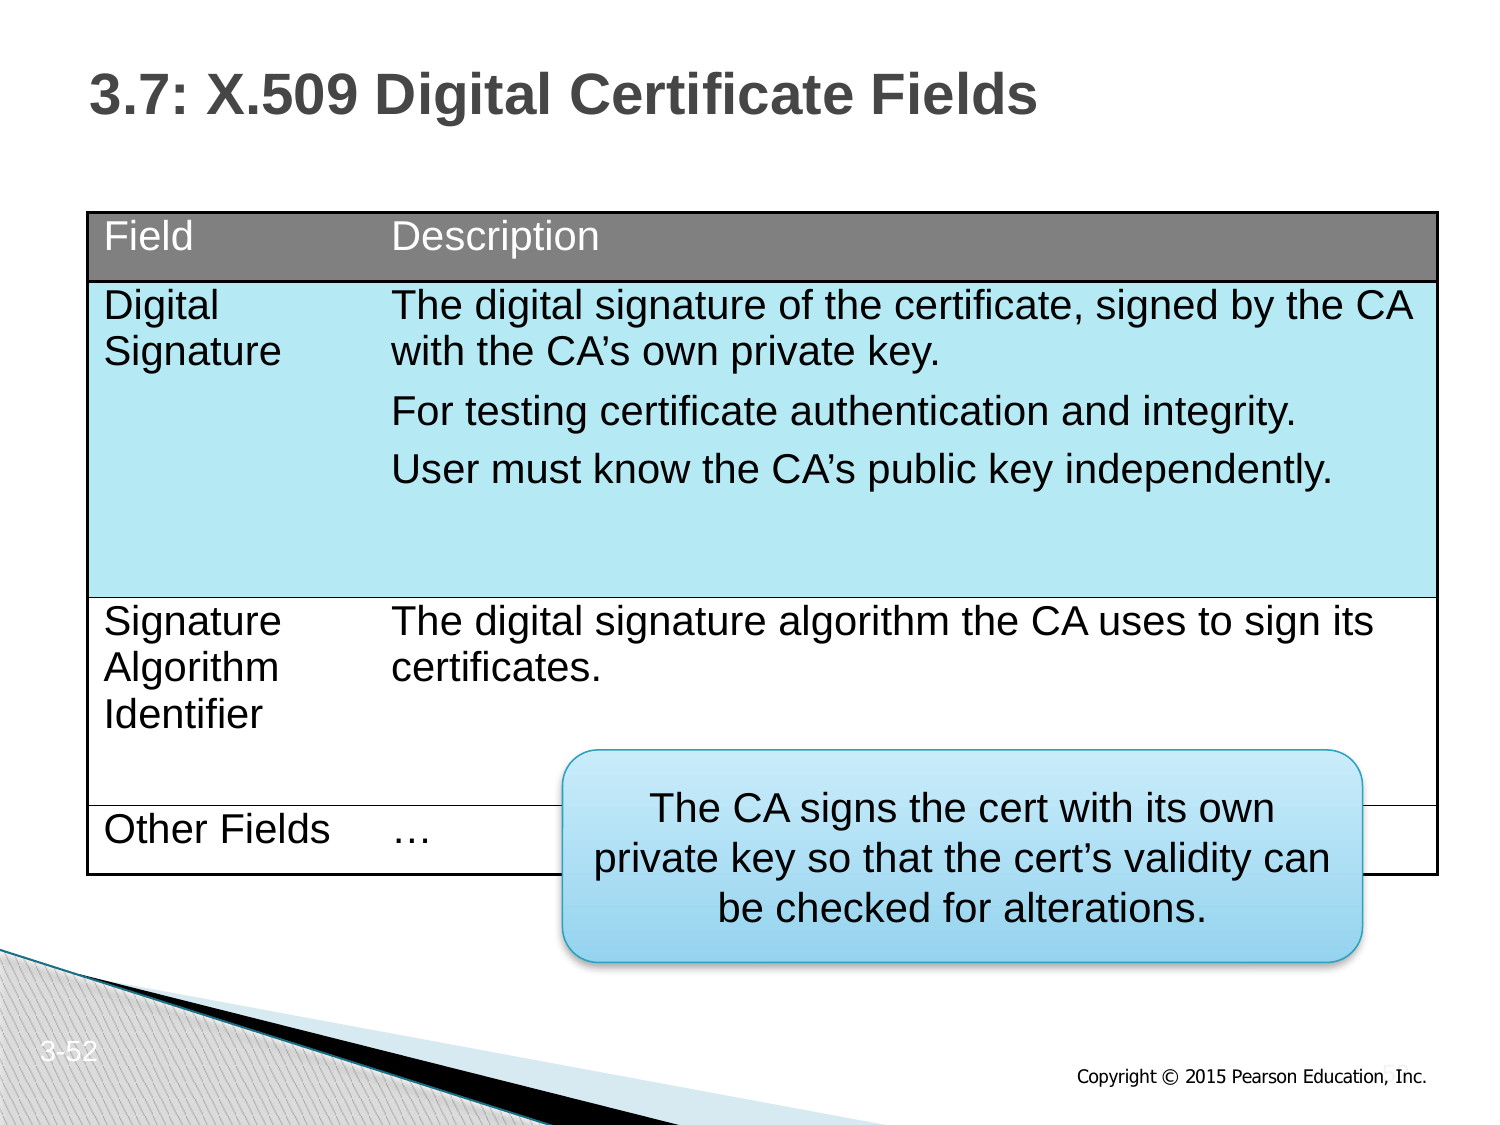

# 3.7: X.509 Digital Certificate Fields
| Field | Description |
| --- | --- |
| Digital Signature | The digital signature of the certificate, signed by the CA with the CA’s own private key. For testing certificate authentication and integrity. User must know the CA’s public key independently. |
| Signature Algorithm Identifier | The digital signature algorithm the CA uses to sign its certificates. |
| Other Fields | … |
The CA signs the cert with its own private key so that the cert’s validity can be checked for alterations.
3-52